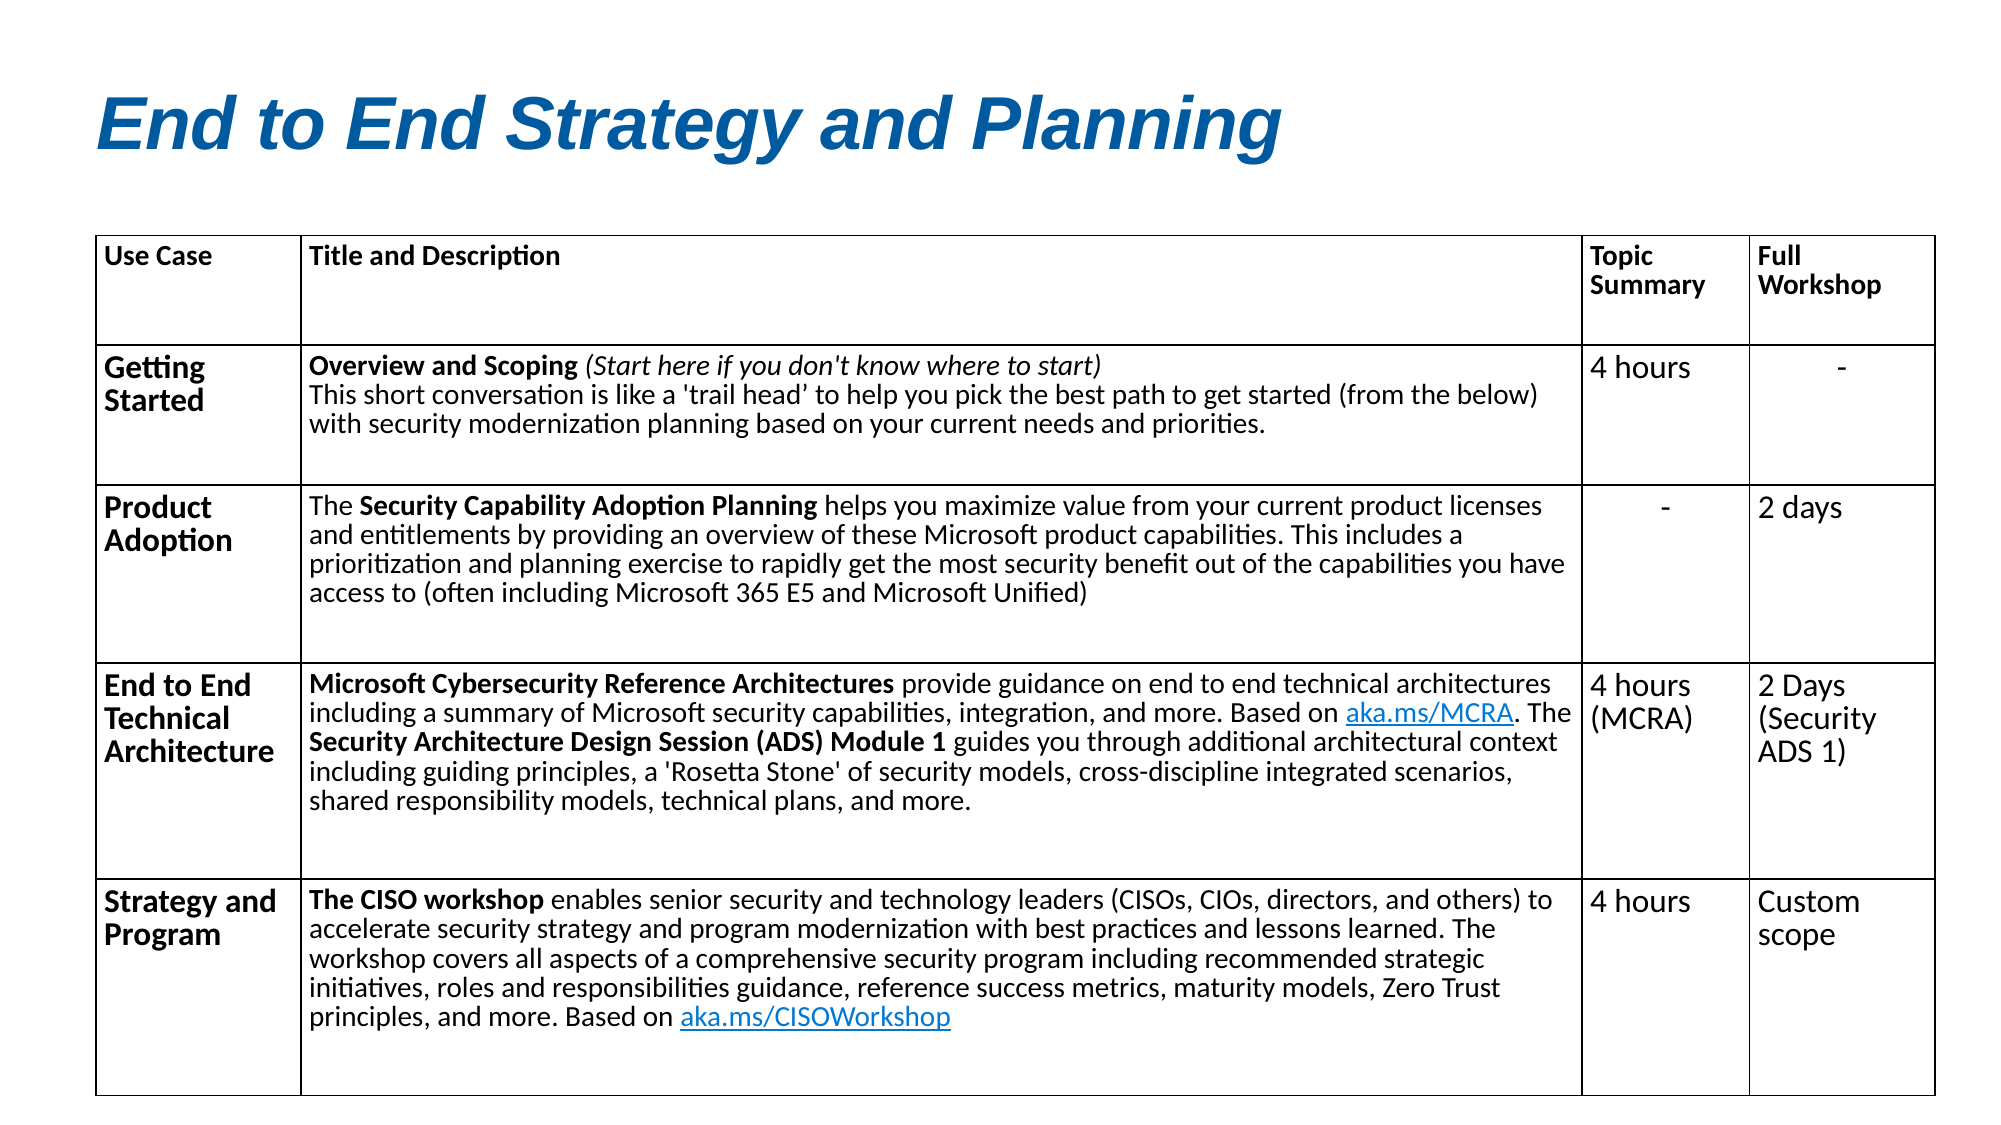

# End to End Strategy and Planning
| Use Case | Title and Description | Topic Summary | Full Workshop |
| --- | --- | --- | --- |
| Getting Started | Overview and Scoping (Start here if you don't know where to start) This short conversation is like a 'trail head’ to help you pick the best path to get started (from the below) with security modernization planning based on your current needs and priorities. | 4 hours | - |
| Product Adoption | The Security Capability Adoption Planning helps you maximize value from your current product licenses and entitlements by providing an overview of these Microsoft product capabilities. This includes a prioritization and planning exercise to rapidly get the most security benefit out of the capabilities you have access to (often including Microsoft 365 E5 and Microsoft Unified) | - | 2 days |
| End to End Technical Architecture | Microsoft Cybersecurity Reference Architectures provide guidance on end to end technical architectures including a summary of Microsoft security capabilities, integration, and more. Based on aka.ms/MCRA. The Security Architecture Design Session (ADS) Module 1 guides you through additional architectural context including guiding principles, a 'Rosetta Stone' of security models, cross-discipline integrated scenarios, shared responsibility models, technical plans, and more. | 4 hours (MCRA) | 2 Days (Security ADS 1) |
| Strategy and Program | The CISO workshop enables senior security and technology leaders (CISOs, CIOs, directors, and others) to accelerate security strategy and program modernization with best practices and lessons learned. The workshop covers all aspects of a comprehensive security program including recommended strategic initiatives, roles and responsibilities guidance, reference success metrics, maturity models, Zero Trust principles, and more. Based on aka.ms/CISOWorkshop | 4 hours | Custom scope |